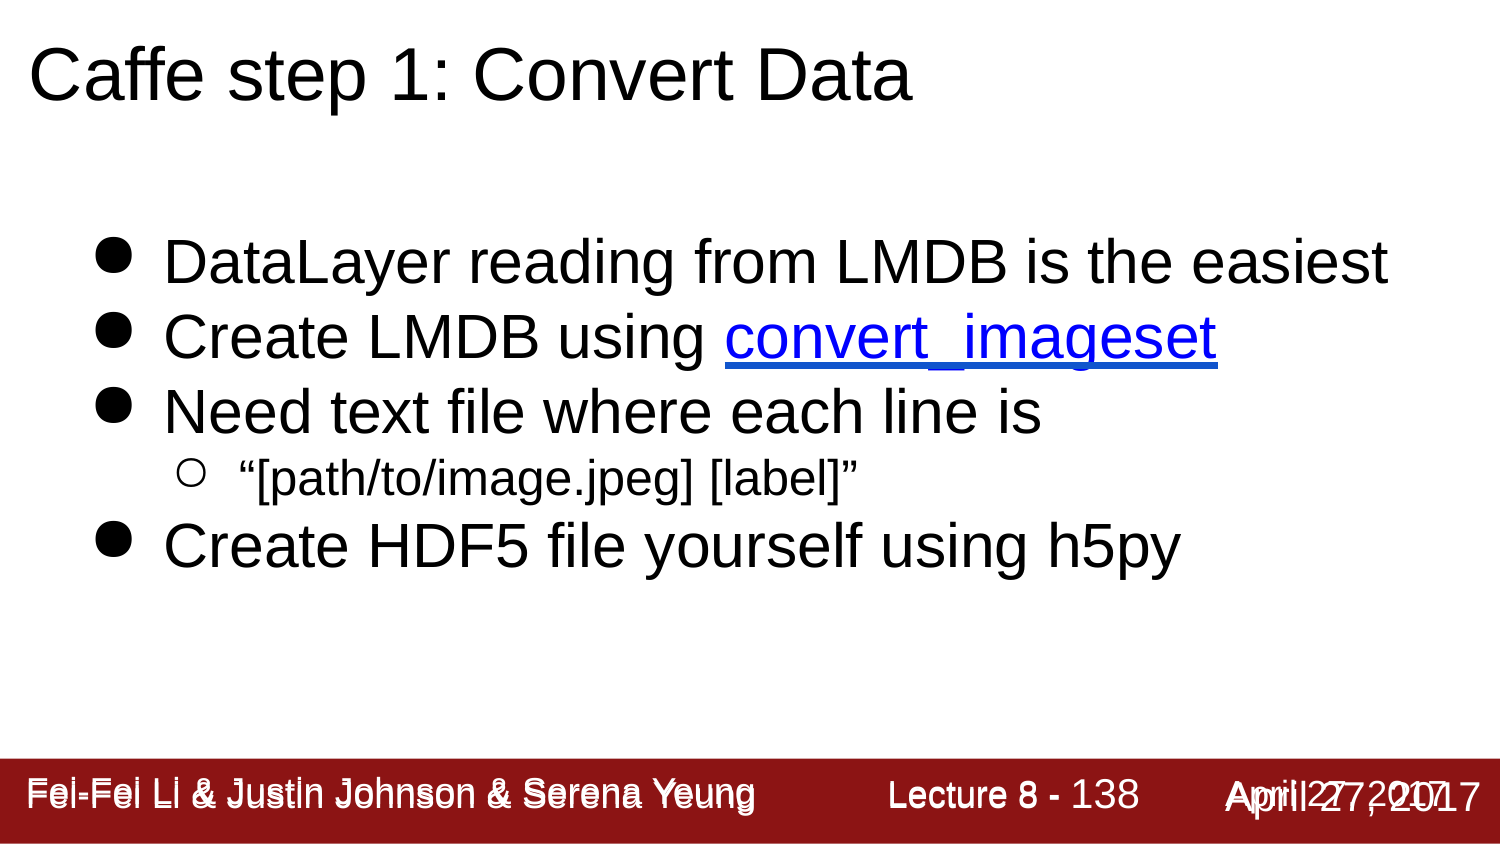

# Caffe step 1: Convert Data
DataLayer reading from LMDB is the easiest
Create LMDB using convert_imageset
Need text file where each line is
“[path/to/image.jpeg] [label]”
Create HDF5 file yourself using h5py
Lecture 8 - 138
April 27, 2017
Fei-Fei Li & Justin Johnson & Serena Yeung
Fei-Fei Li & Justin Johnson & Serena Yeung	Lecture 8 -	April 27, 2017